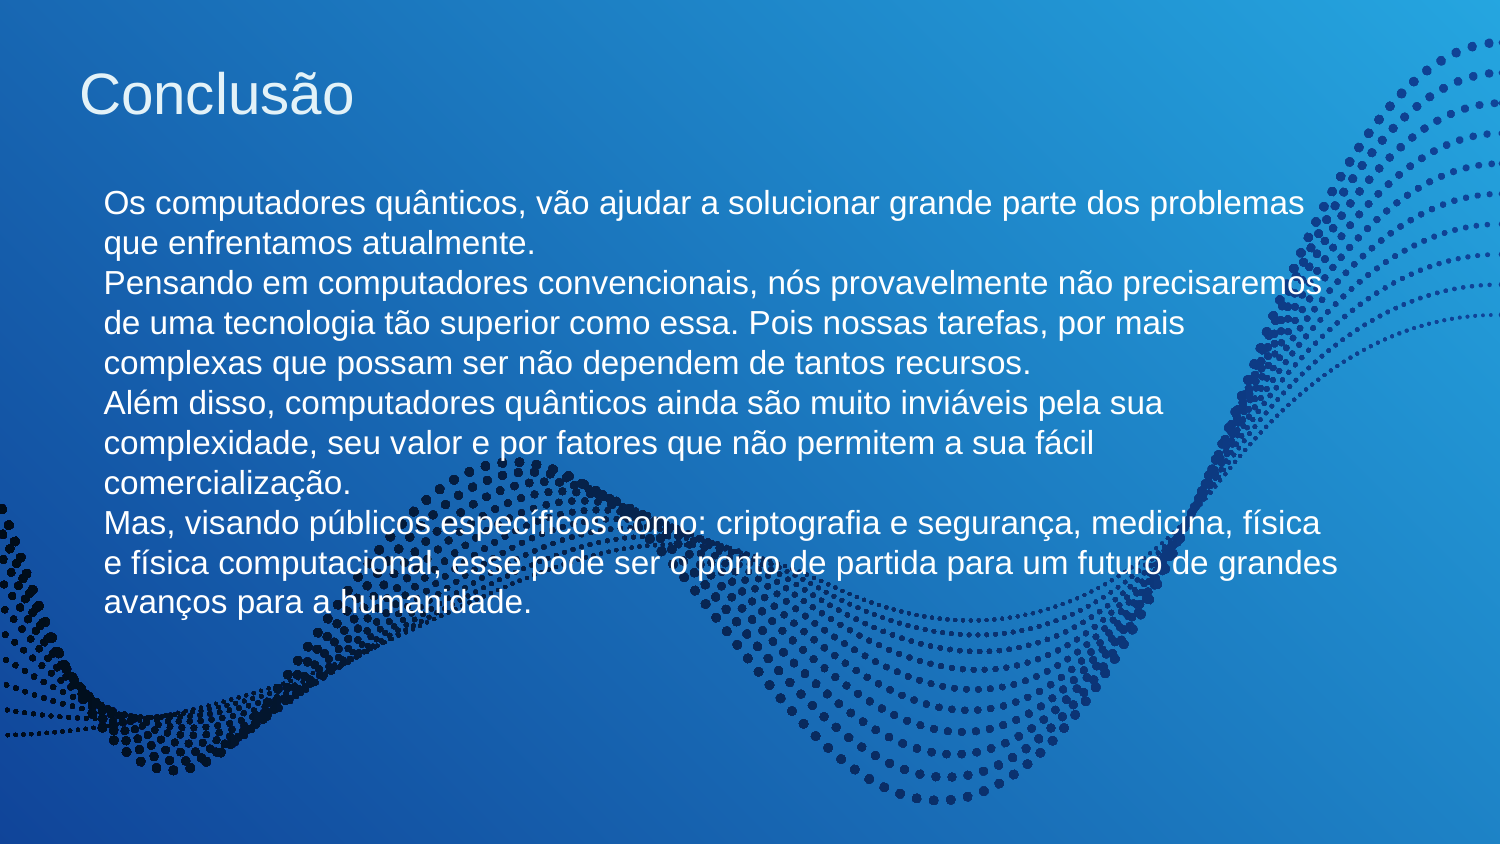

# Conclusão
Os computadores quânticos, vão ajudar a solucionar grande parte dos problemas que enfrentamos atualmente.
Pensando em computadores convencionais, nós provavelmente não precisaremos de uma tecnologia tão superior como essa. Pois nossas tarefas, por mais complexas que possam ser não dependem de tantos recursos.
Além disso, computadores quânticos ainda são muito inviáveis pela sua complexidade, seu valor e por fatores que não permitem a sua fácil comercialização.
Mas, visando públicos específicos como: criptografia e segurança, medicina, física e física computacional, esse pode ser o ponto de partida para um futuro de grandes avanços para a humanidade.